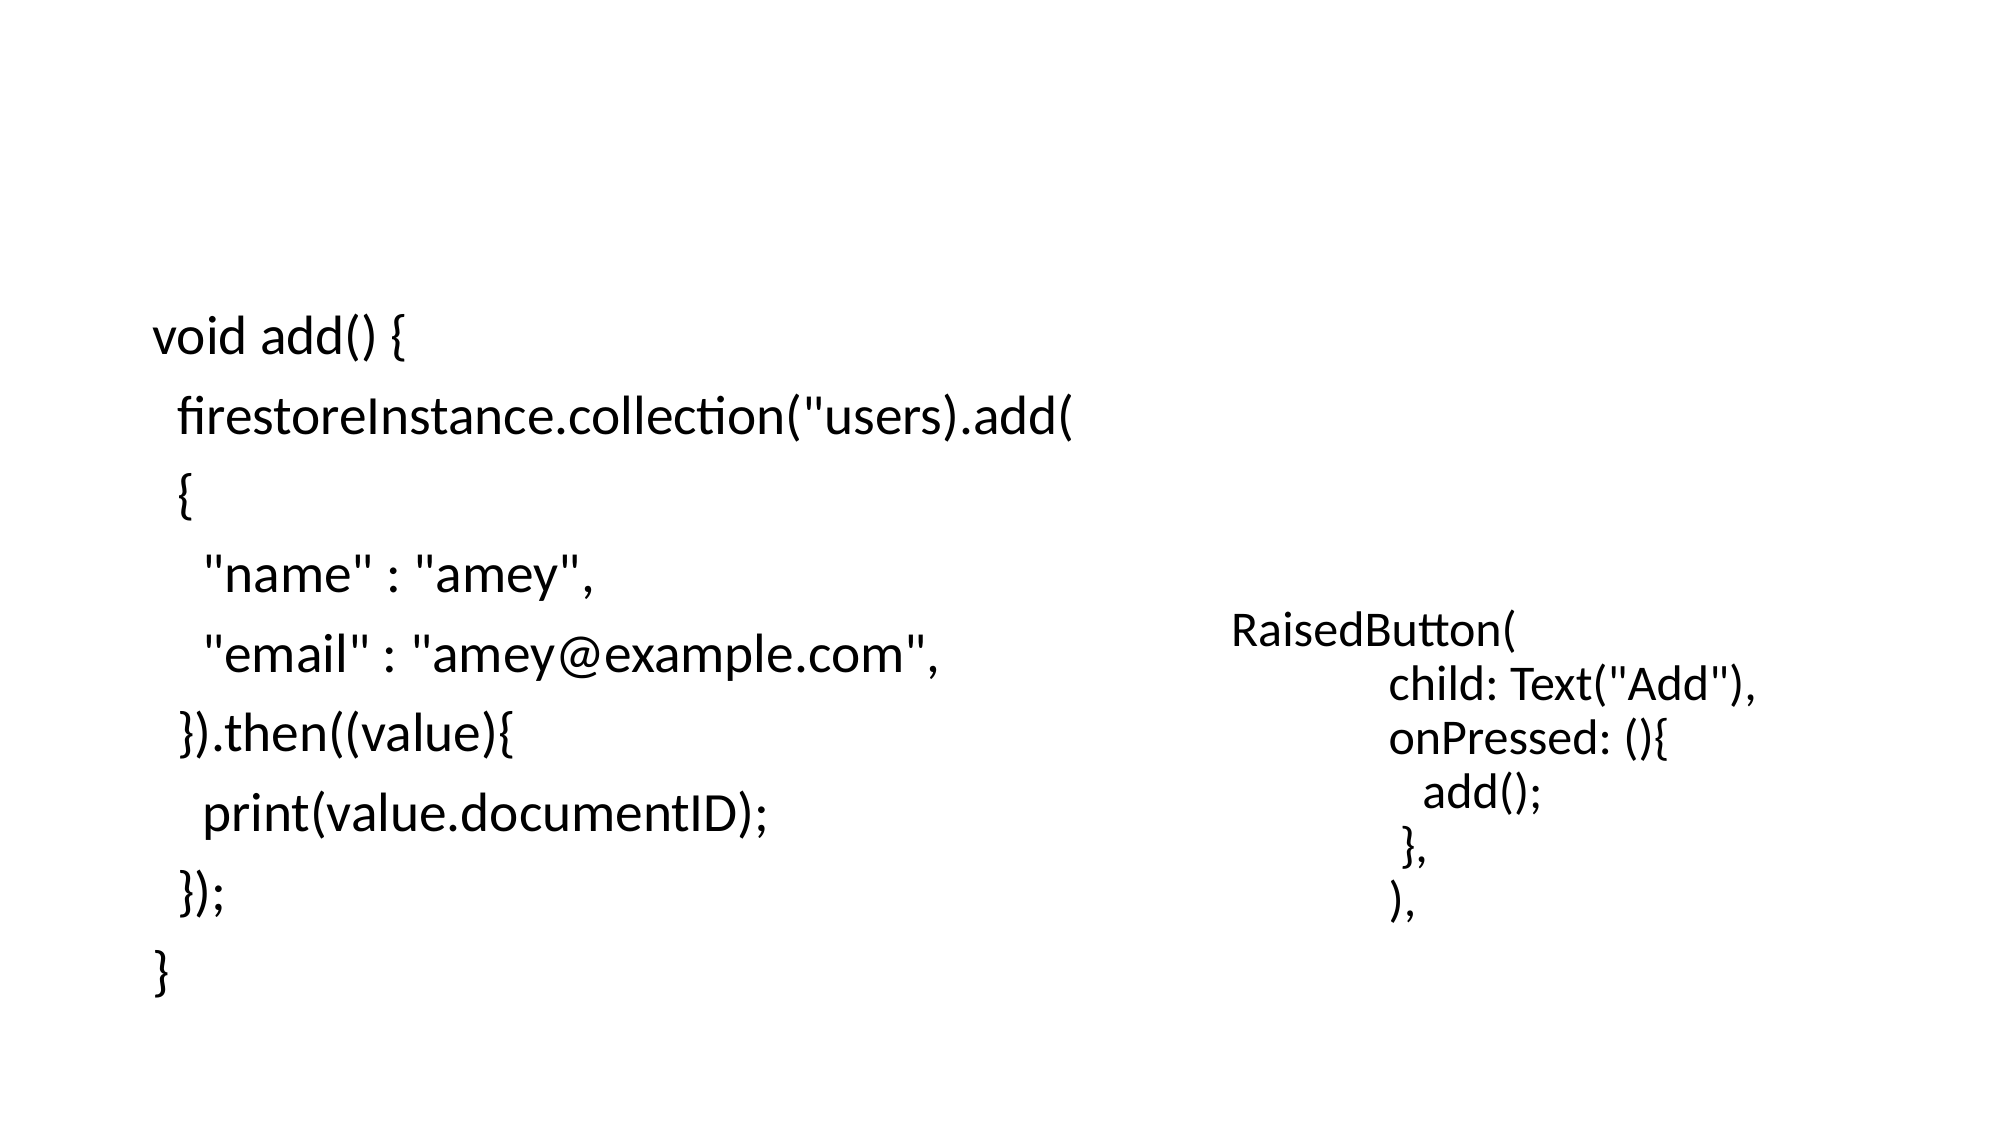

void add() {
  firestoreInstance.collection("users).add(
  {
    "name" : "amey",
    "email" : "amey@example.com",
  }).then((value){
    print(value.documentID);
  });
}
# RaisedButton( child: Text("Add"), onPressed: (){ add(); }, ),